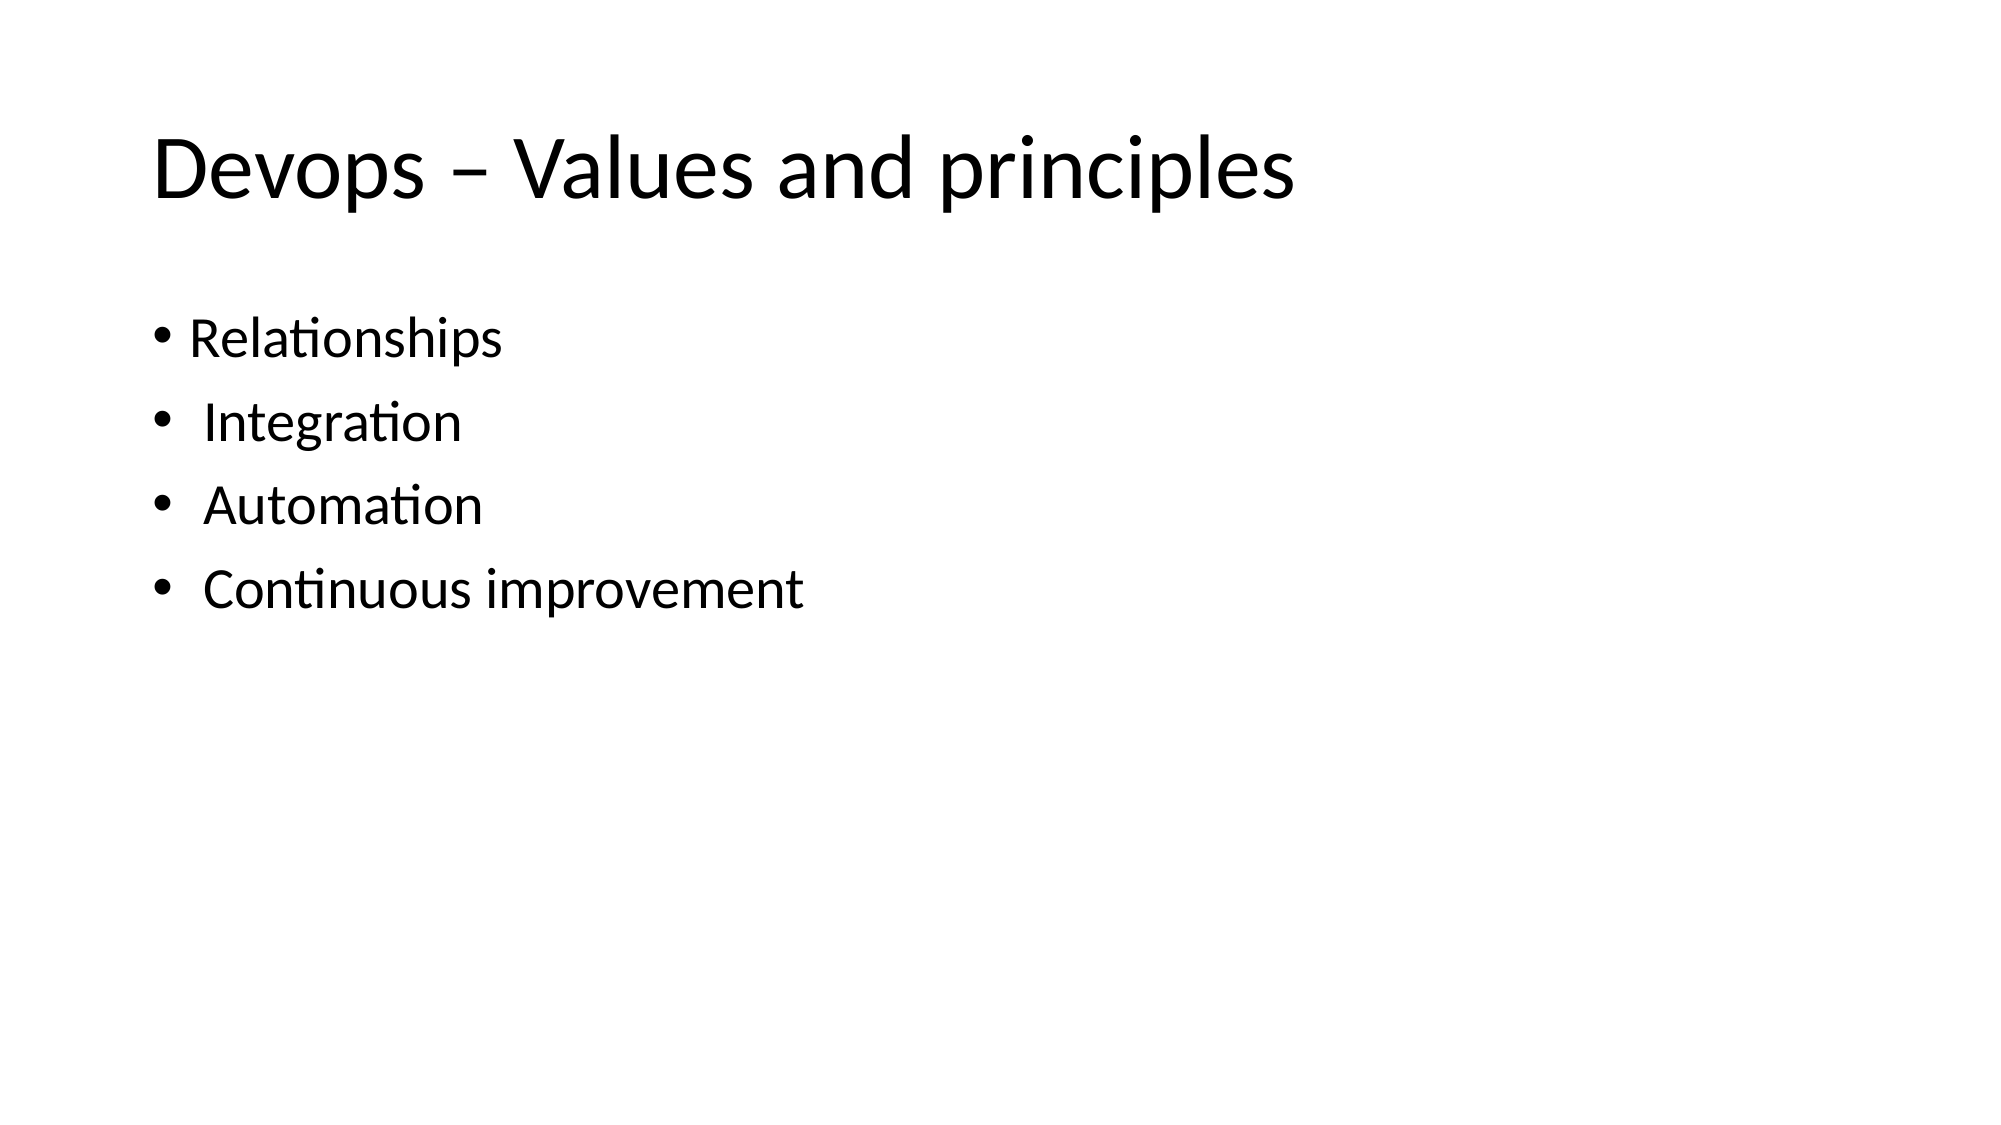

# Devops – Values and principles
Relationships
 Integration
 Automation
 Continuous improvement